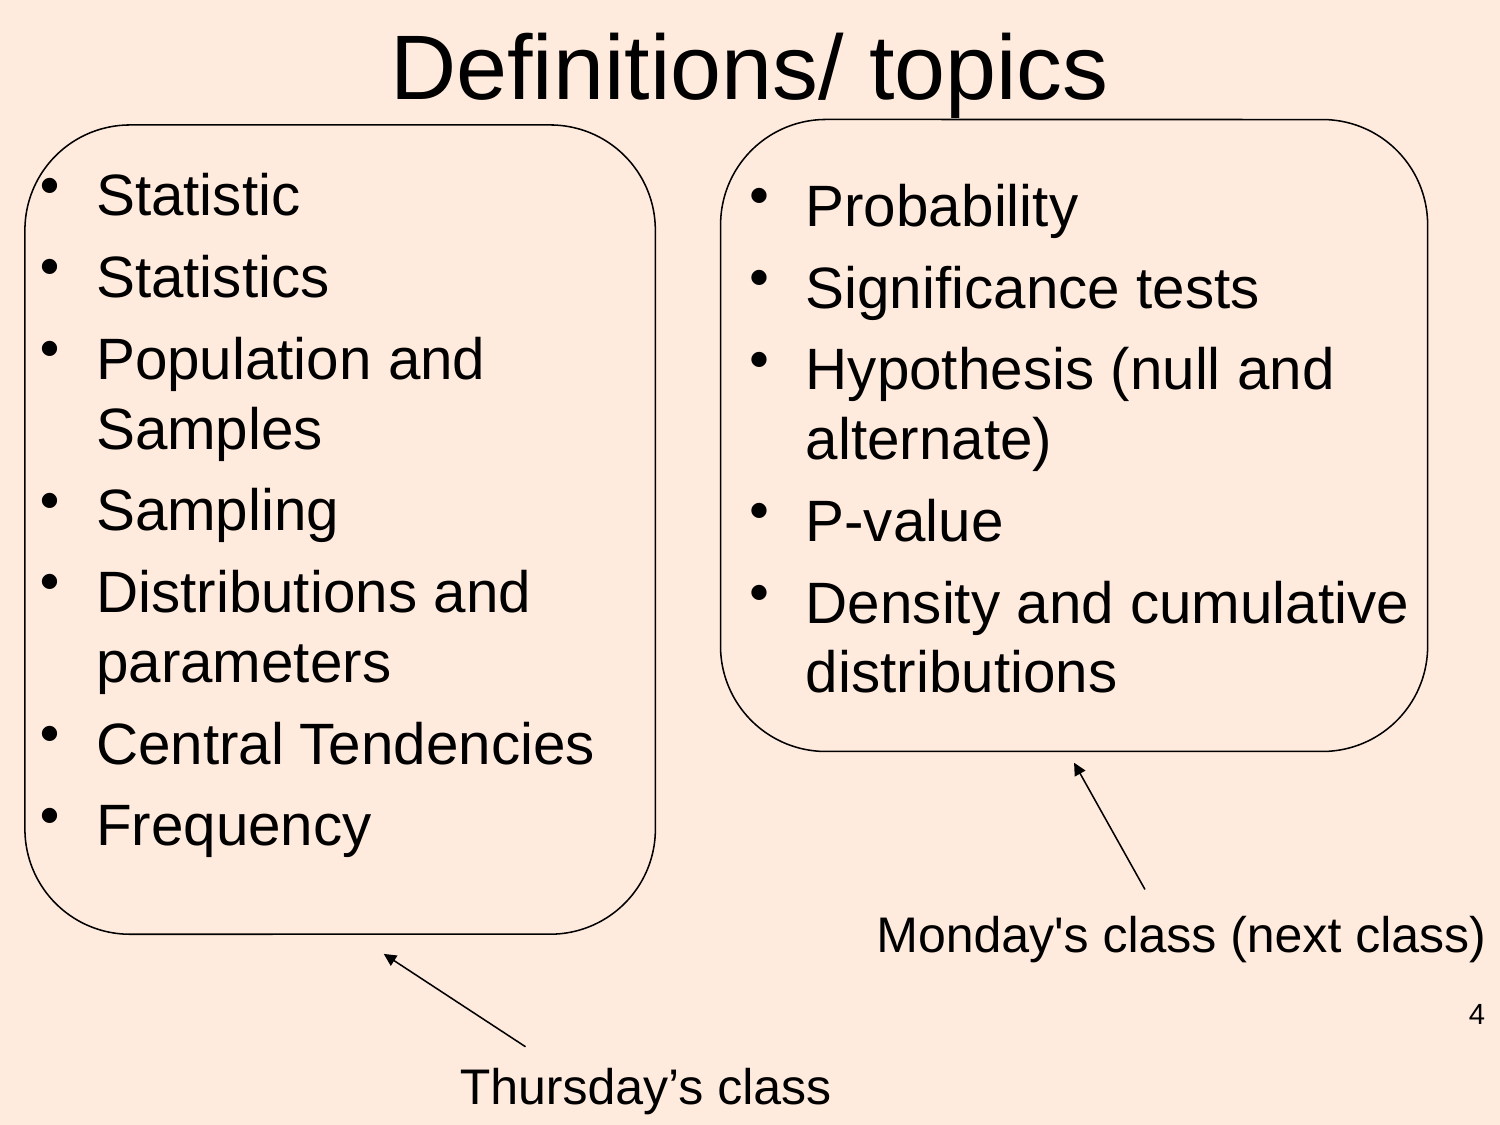

# Definitions/ topics

Statistic
Statistics
Population and Samples
Sampling
Distributions and parameters
Central Tendencies
Frequency
Probability
Significance tests
Hypothesis (null and alternate)
P-value
Density and cumulative distributions

Monday's class (next class)
4
Thursday’s class